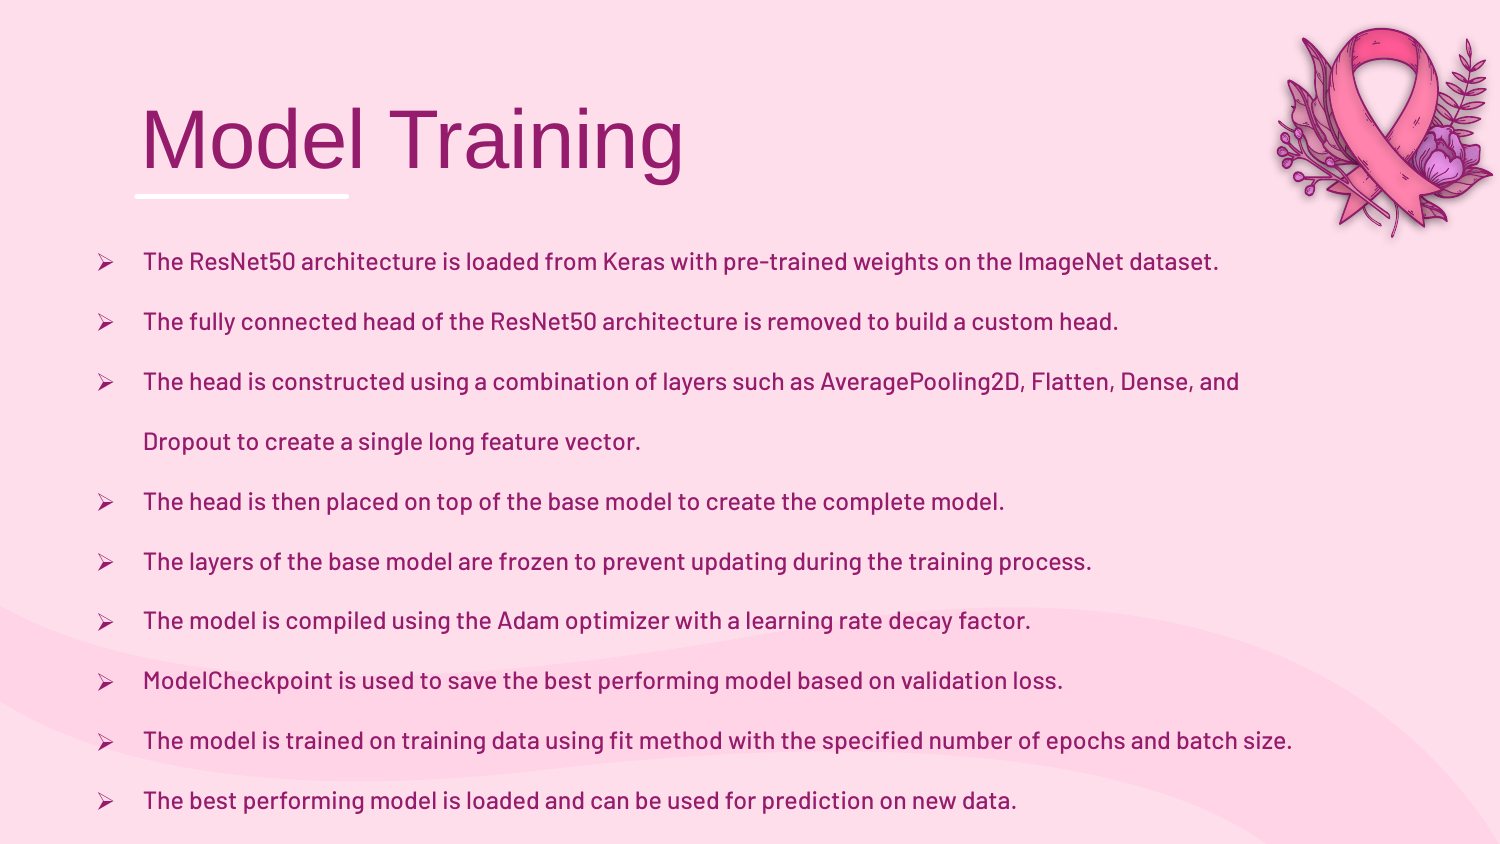

# Model Training
The ResNet50 architecture is loaded from Keras with pre-trained weights on the ImageNet dataset.
The fully connected head of the ResNet50 architecture is removed to build a custom head.
The head is constructed using a combination of layers such as AveragePooling2D, Flatten, Dense, and Dropout to create a single long feature vector.
The head is then placed on top of the base model to create the complete model.
The layers of the base model are frozen to prevent updating during the training process.
The model is compiled using the Adam optimizer with a learning rate decay factor.
ModelCheckpoint is used to save the best performing model based on validation loss.
The model is trained on training data using fit method with the specified number of epochs and batch size.
The best performing model is loaded and can be used for prediction on new data.